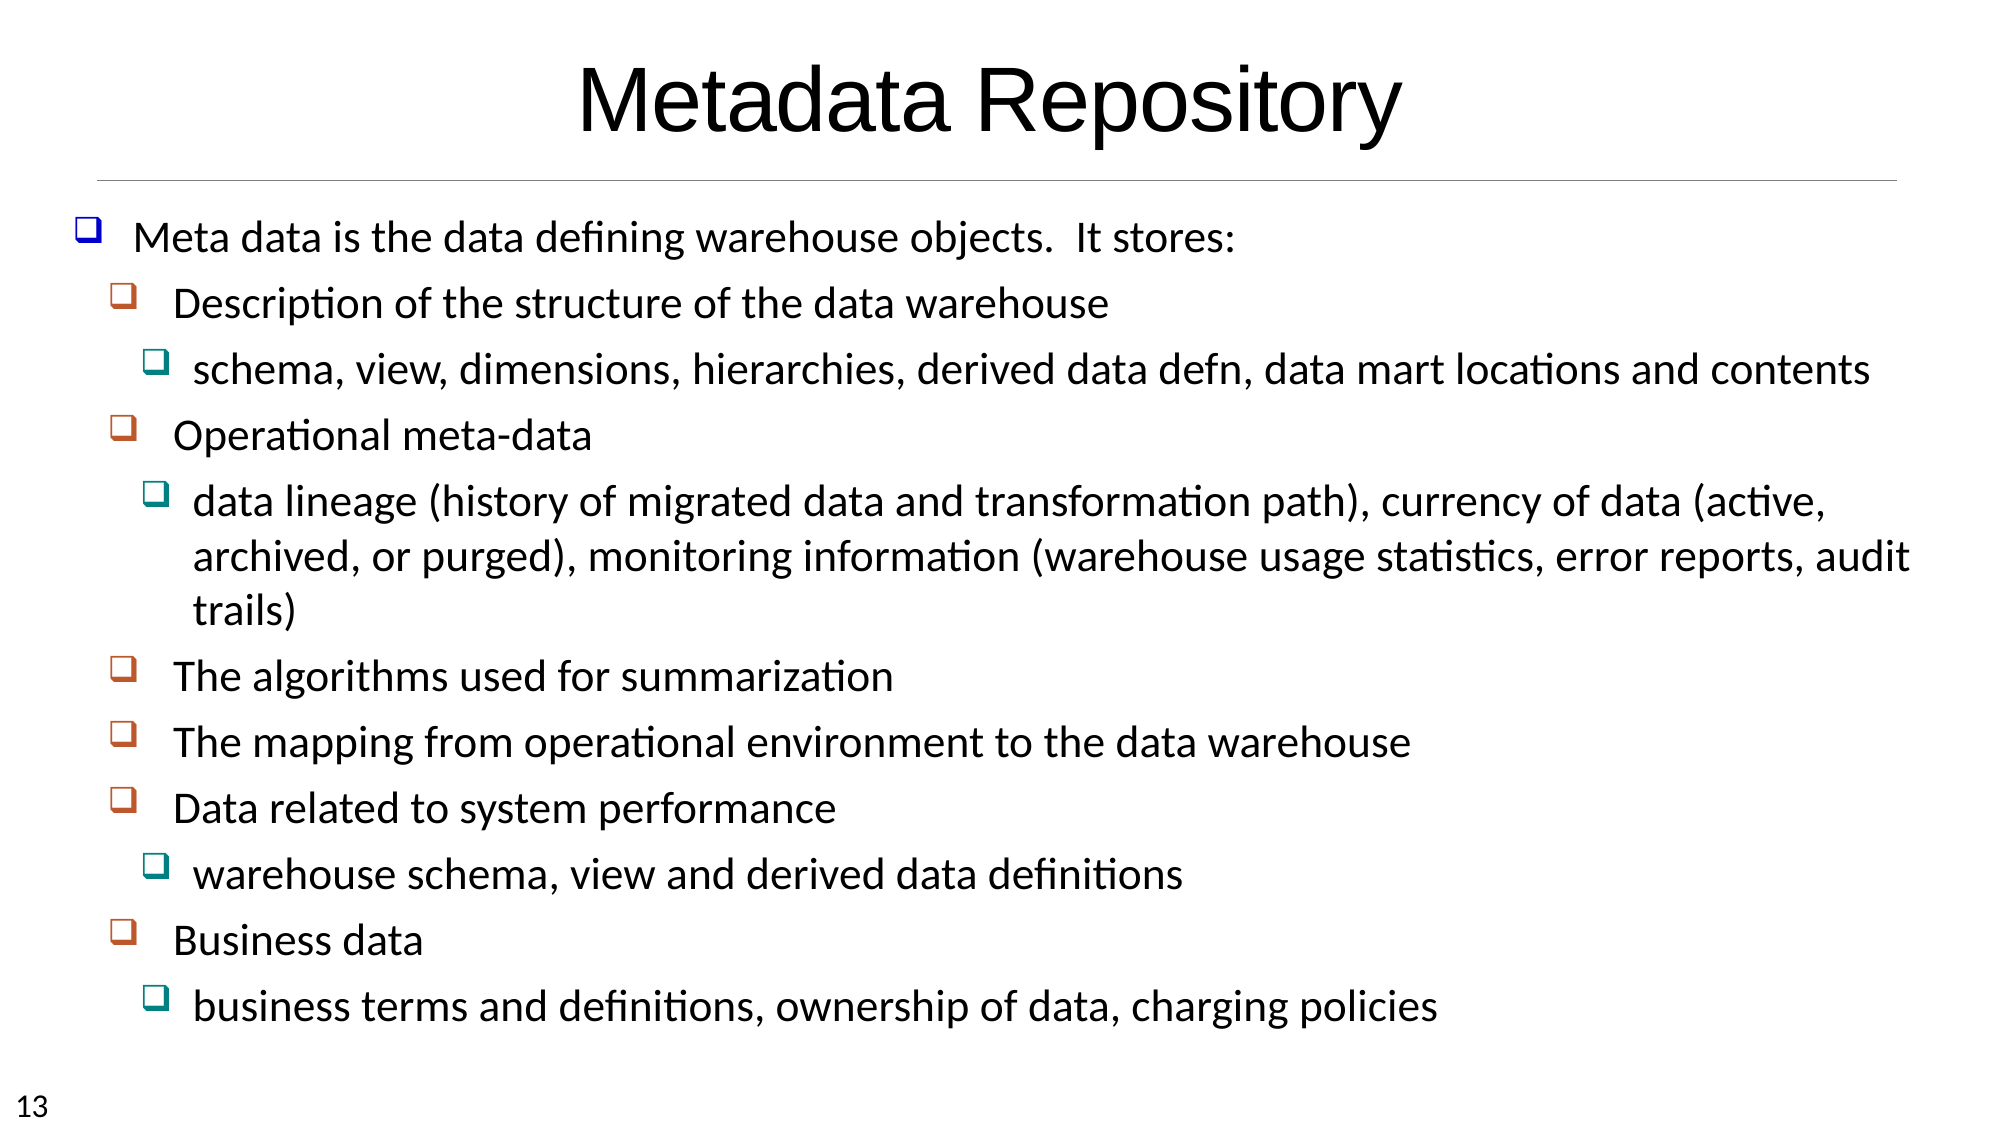

# Metadata Repository
Meta data is the data defining warehouse objects.  It stores:
Description of the structure of the data warehouse
schema, view, dimensions, hierarchies, derived data defn, data mart locations and contents
Operational meta-data
data lineage (history of migrated data and transformation path), currency of data (active, archived, or purged), monitoring information (warehouse usage statistics, error reports, audit trails)
The algorithms used for summarization
The mapping from operational environment to the data warehouse
Data related to system performance
warehouse schema, view and derived data definitions
Business data
business terms and definitions, ownership of data, charging policies